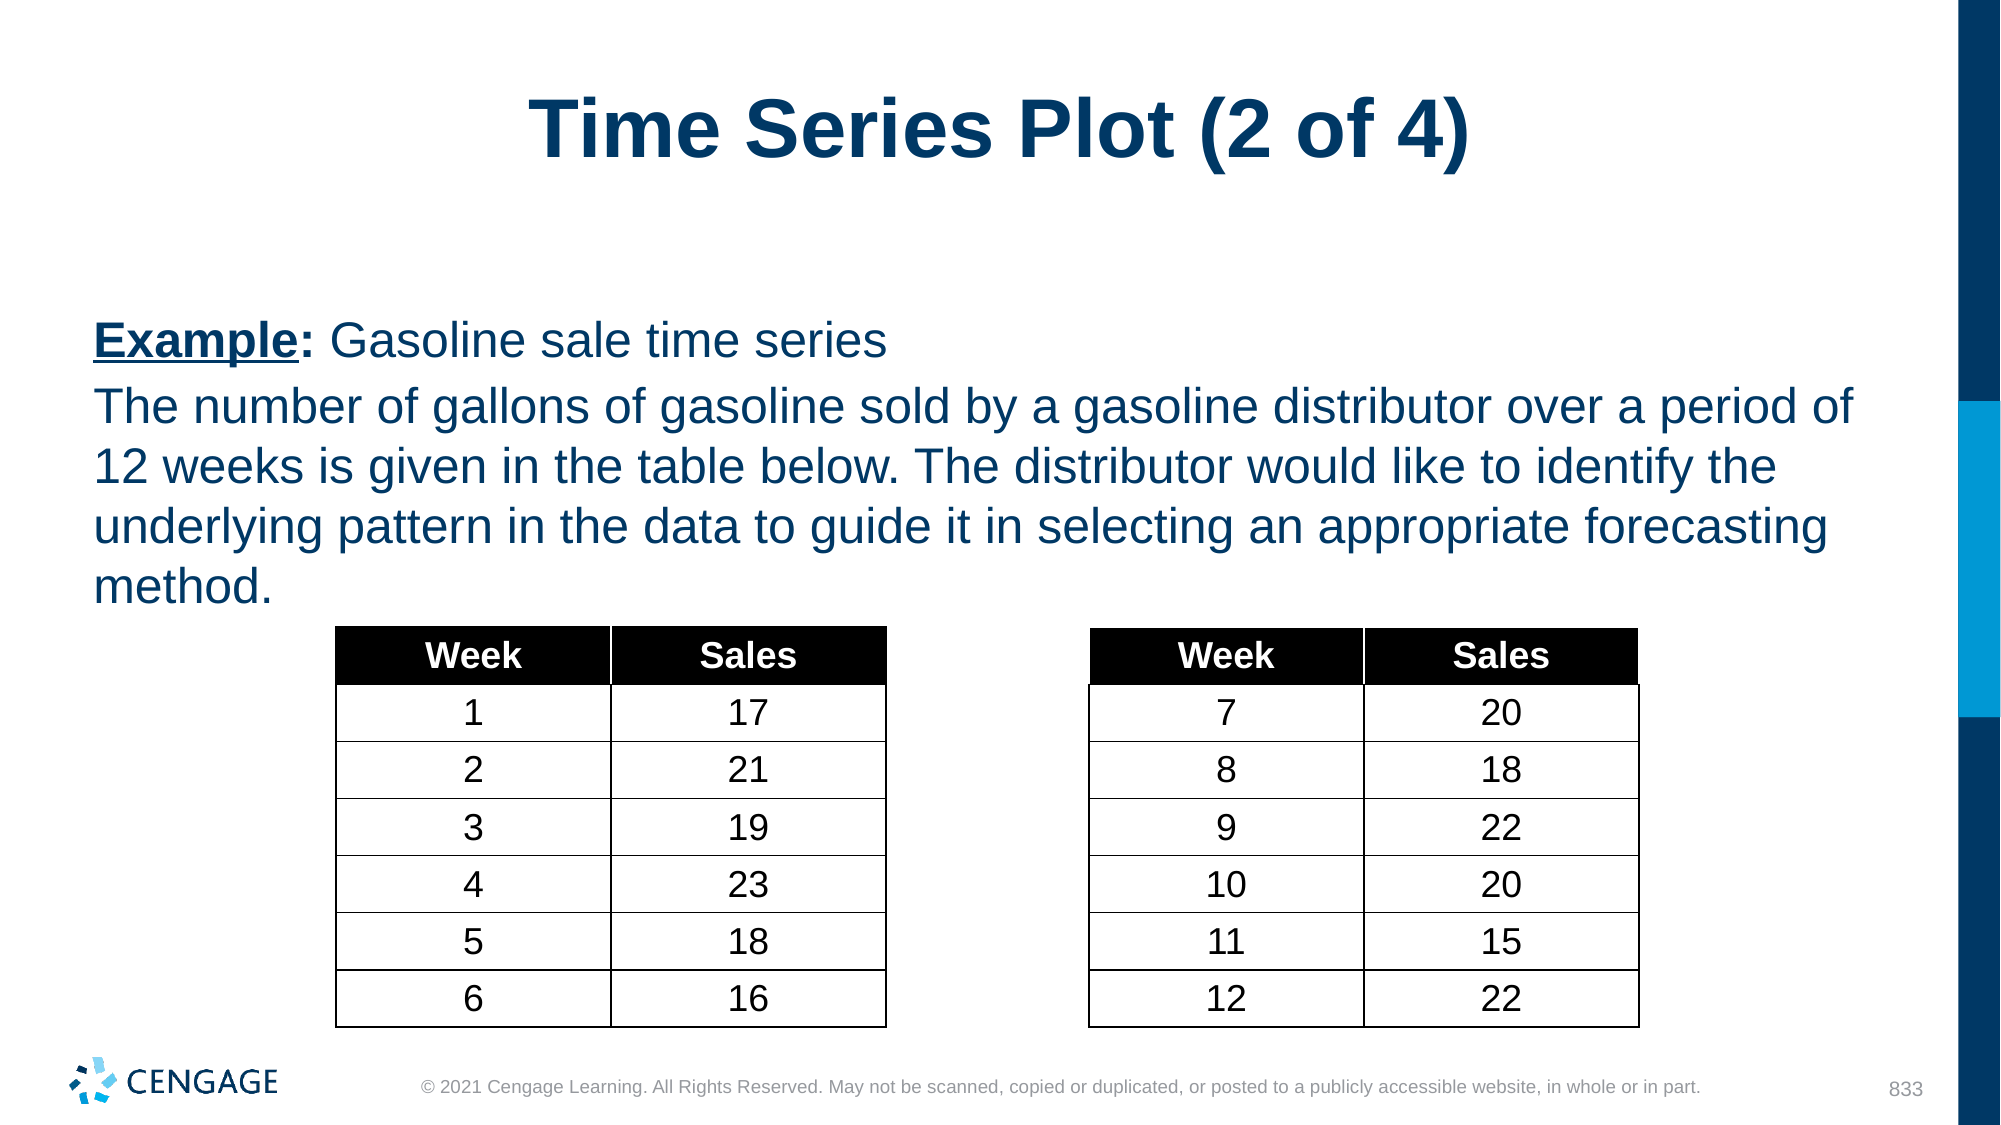

# Time Series Plot (2 of 4)
Example: Gasoline sale time series
The number of gallons of gasoline sold by a gasoline distributor over a period of 12 weeks is given in the table below. The distributor would like to identify the underlying pattern in the data to guide it in selecting an appropriate forecasting method.
| Week | Sales |
| --- | --- |
| 1 | 17 |
| 2 | 21 |
| 3 | 19 |
| 4 | 23 |
| 5 | 18 |
| 6 | 16 |
| Week | Sales |
| --- | --- |
| 7 | 20 |
| 8 | 18 |
| 9 | 22 |
| 10 | 20 |
| 11 | 15 |
| 12 | 22 |